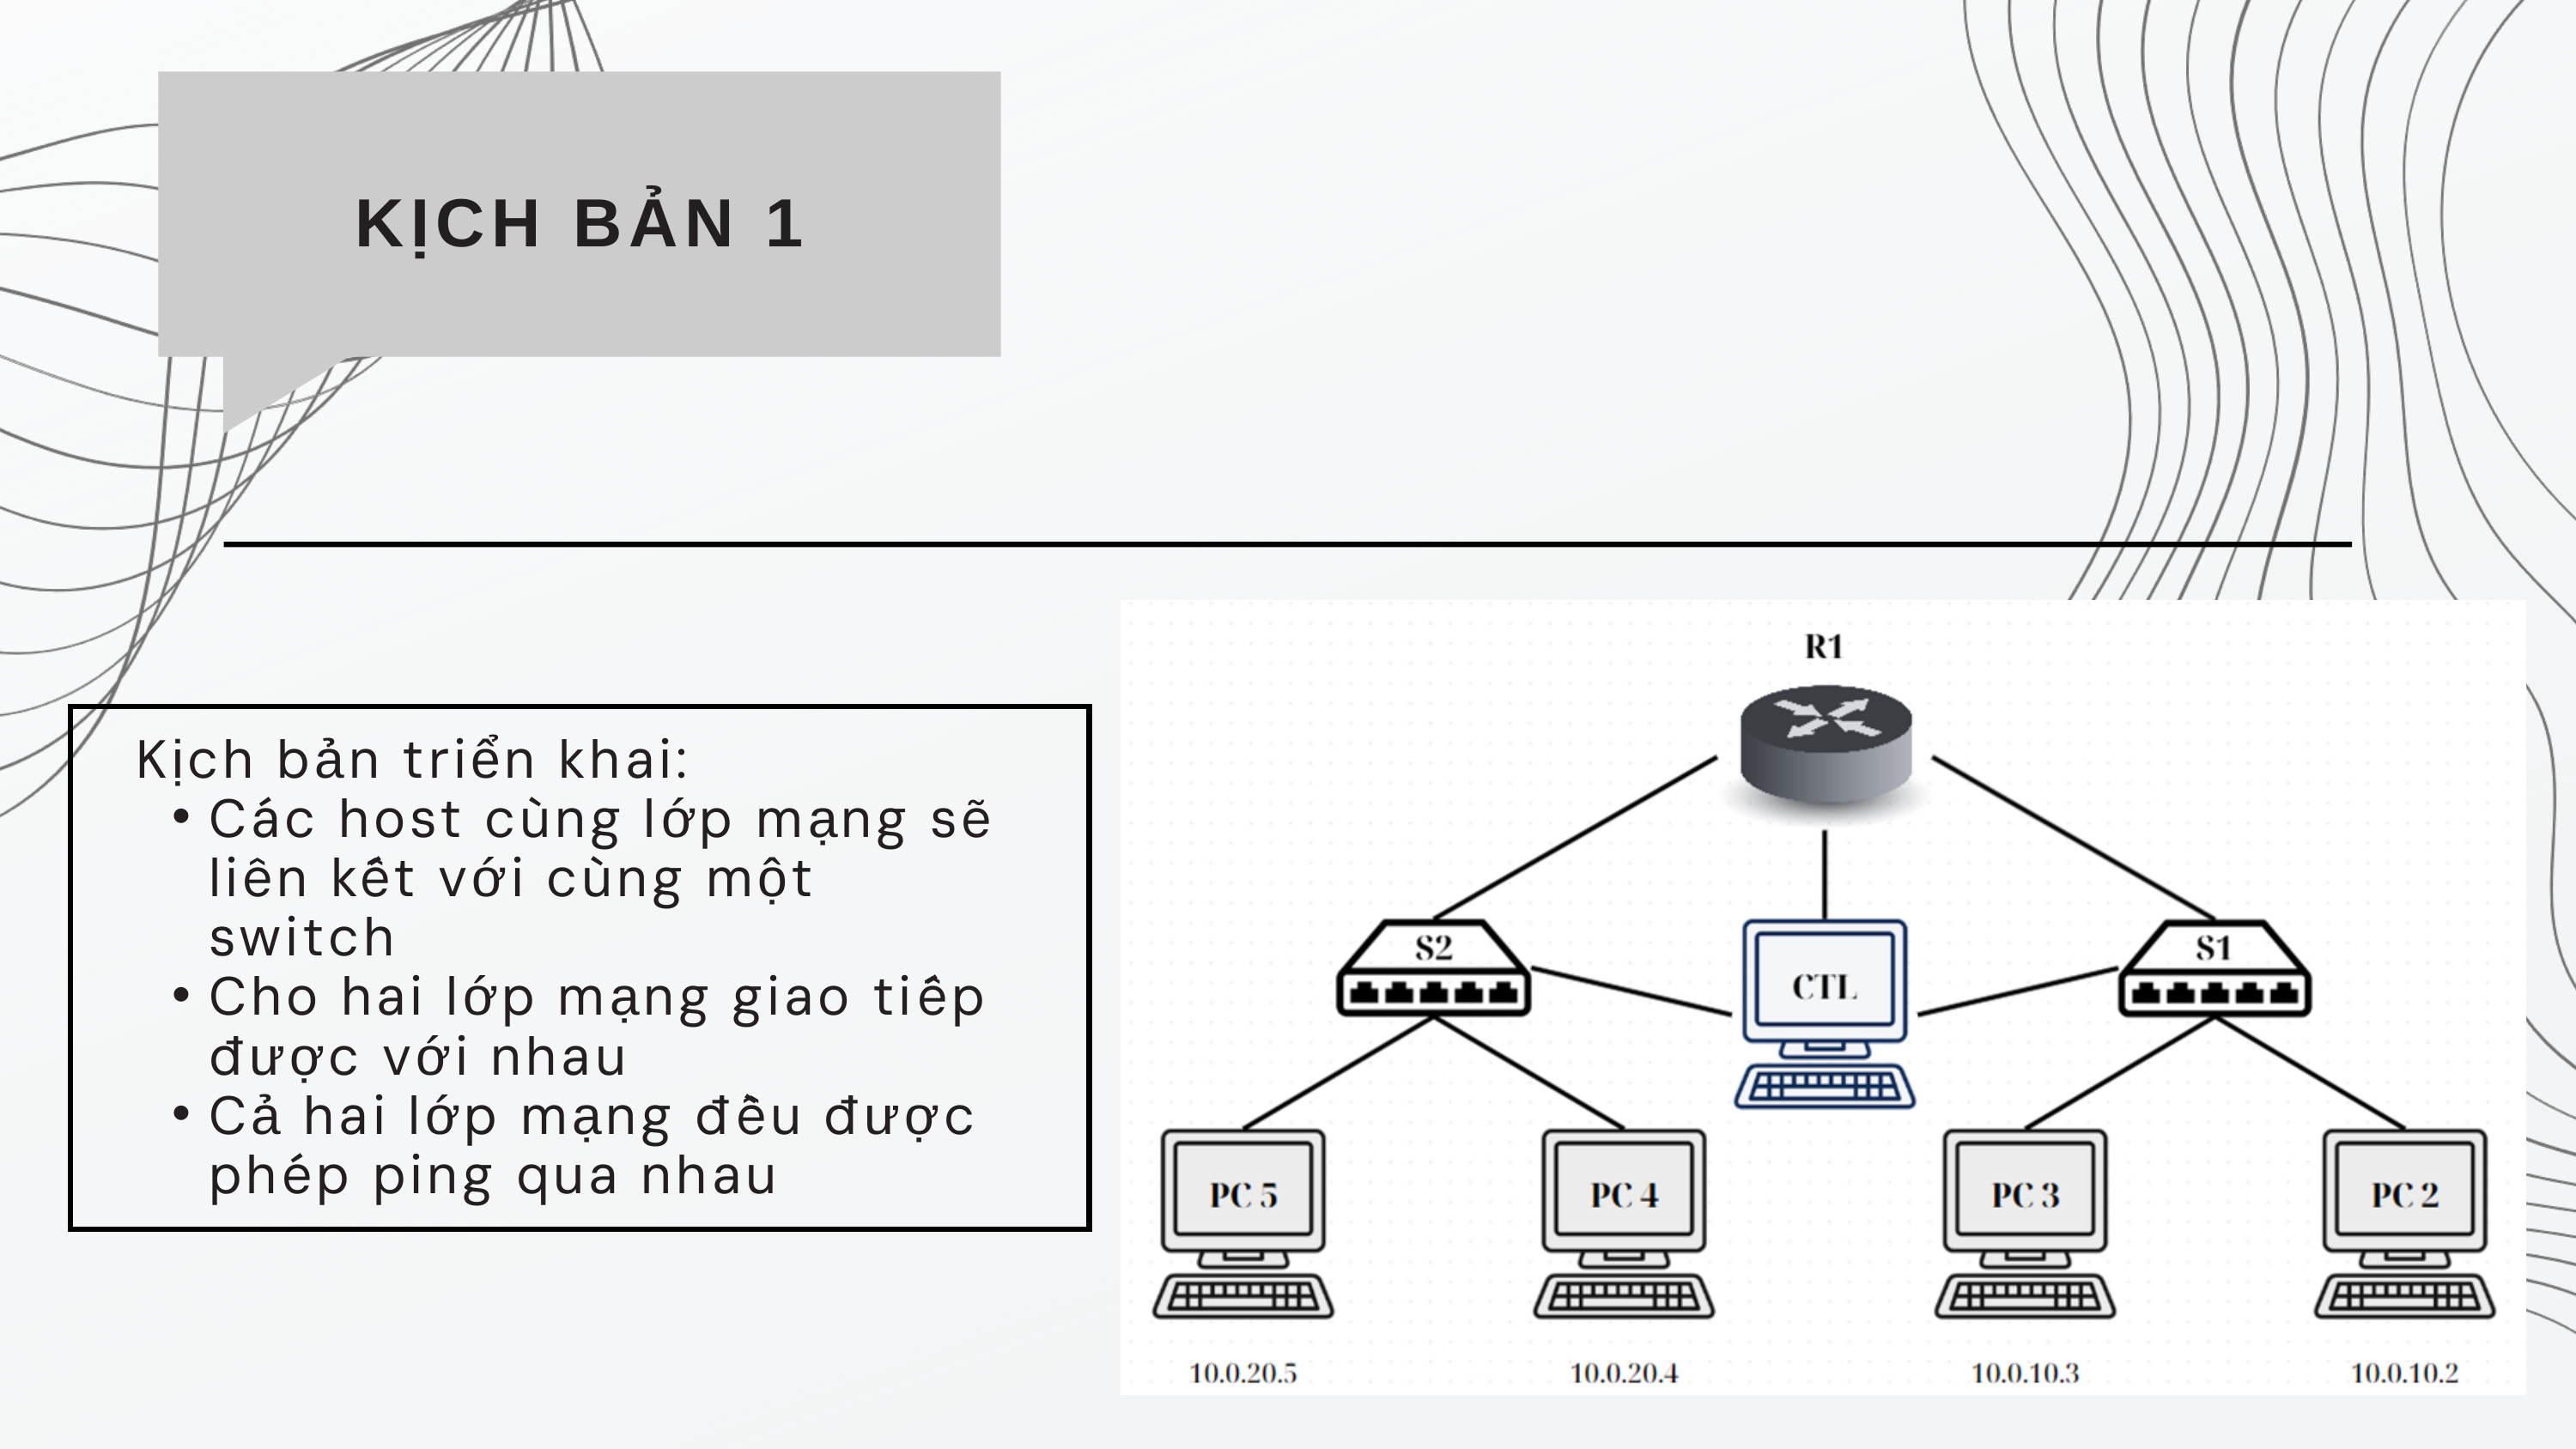

KỊCH BẢN 1

Kịch bản triển khai:
Các host cùng lớp mạng sẽ liên kết với cùng một switch
Cho hai lớp mạng giao tiếp được với nhau
Cả hai lớp mạng đều được phép ping qua nhau